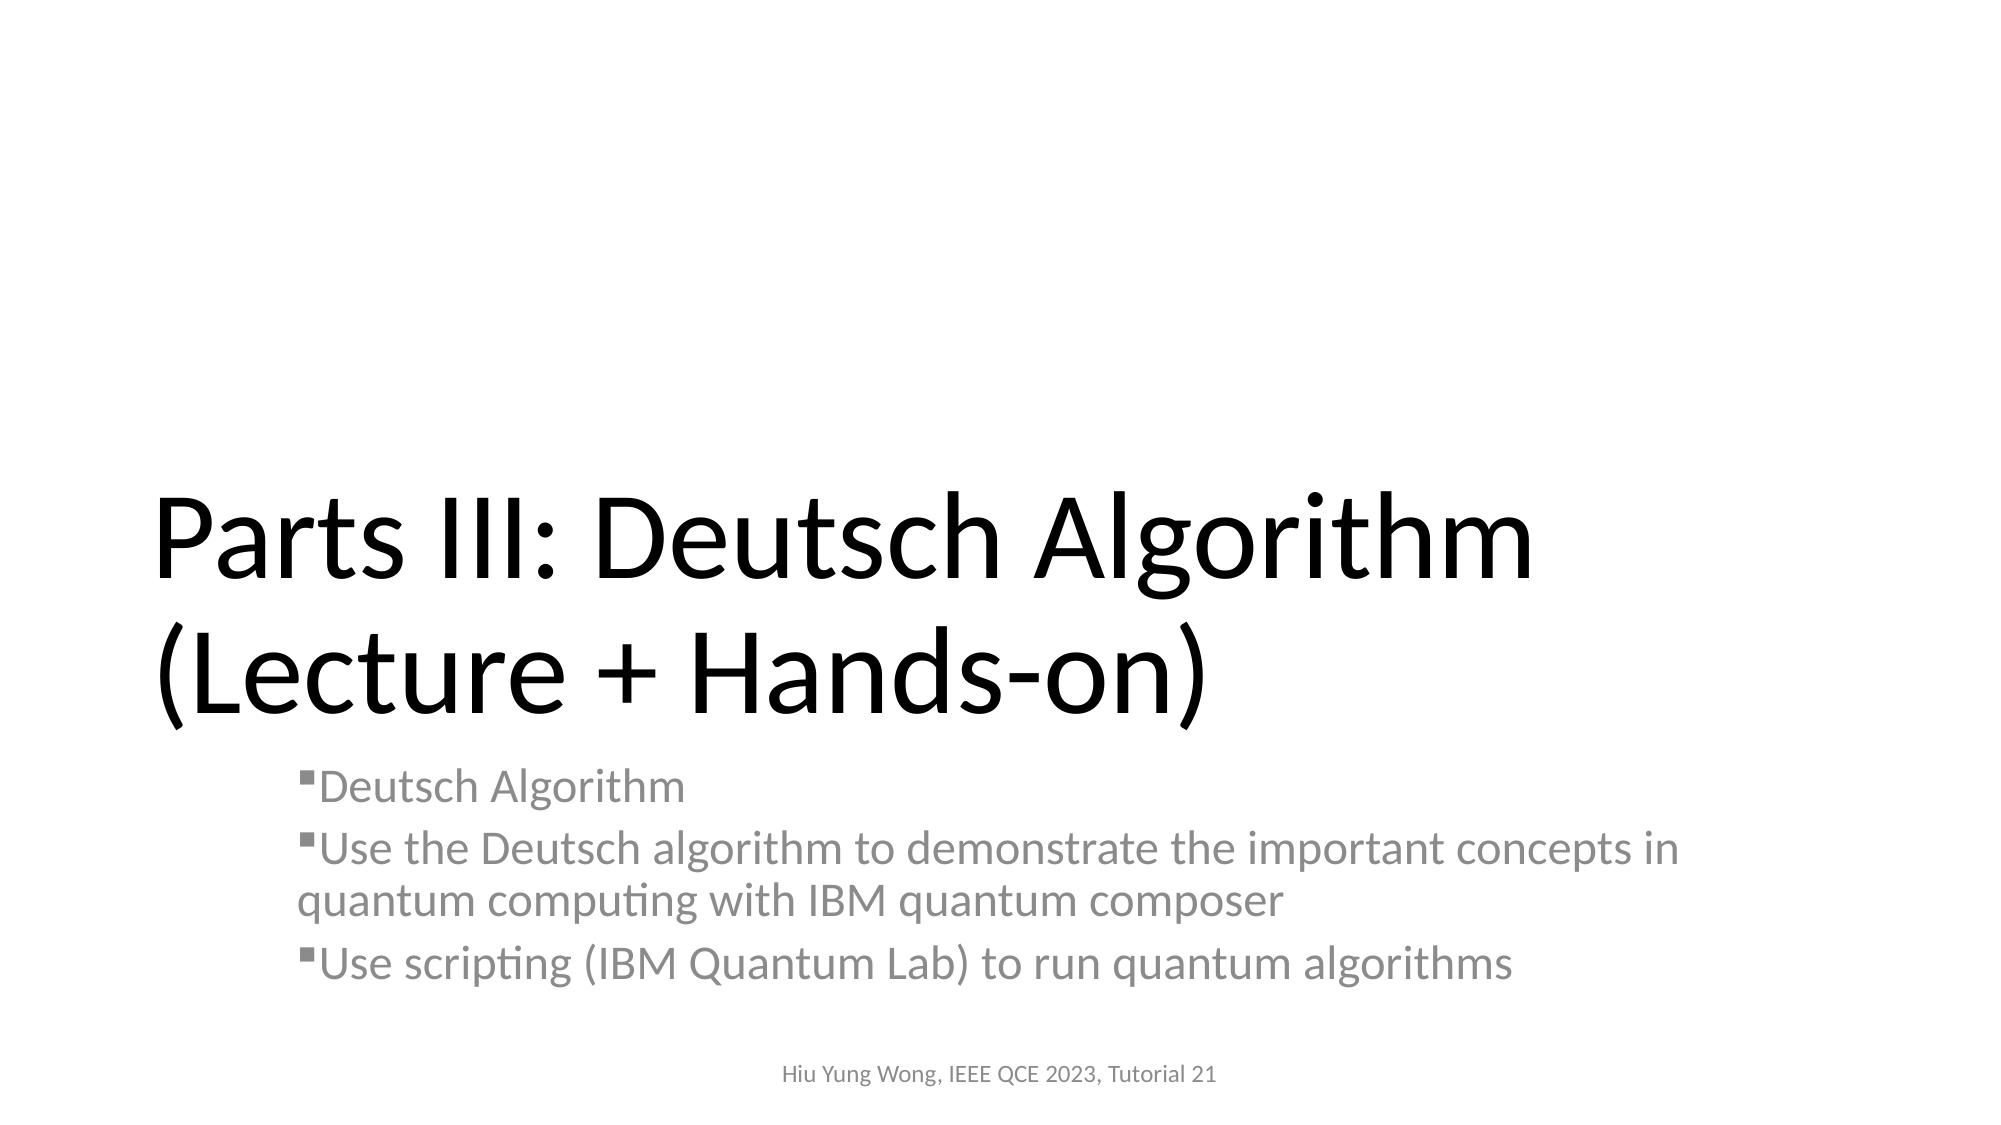

# Parts III: Deutsch Algorithm (Lecture + Hands-on)
Deutsch Algorithm
Use the Deutsch algorithm to demonstrate the important concepts in quantum computing with IBM quantum composer
Use scripting (IBM Quantum Lab) to run quantum algorithms
Hiu Yung Wong, IEEE QCE 2023, Tutorial 21